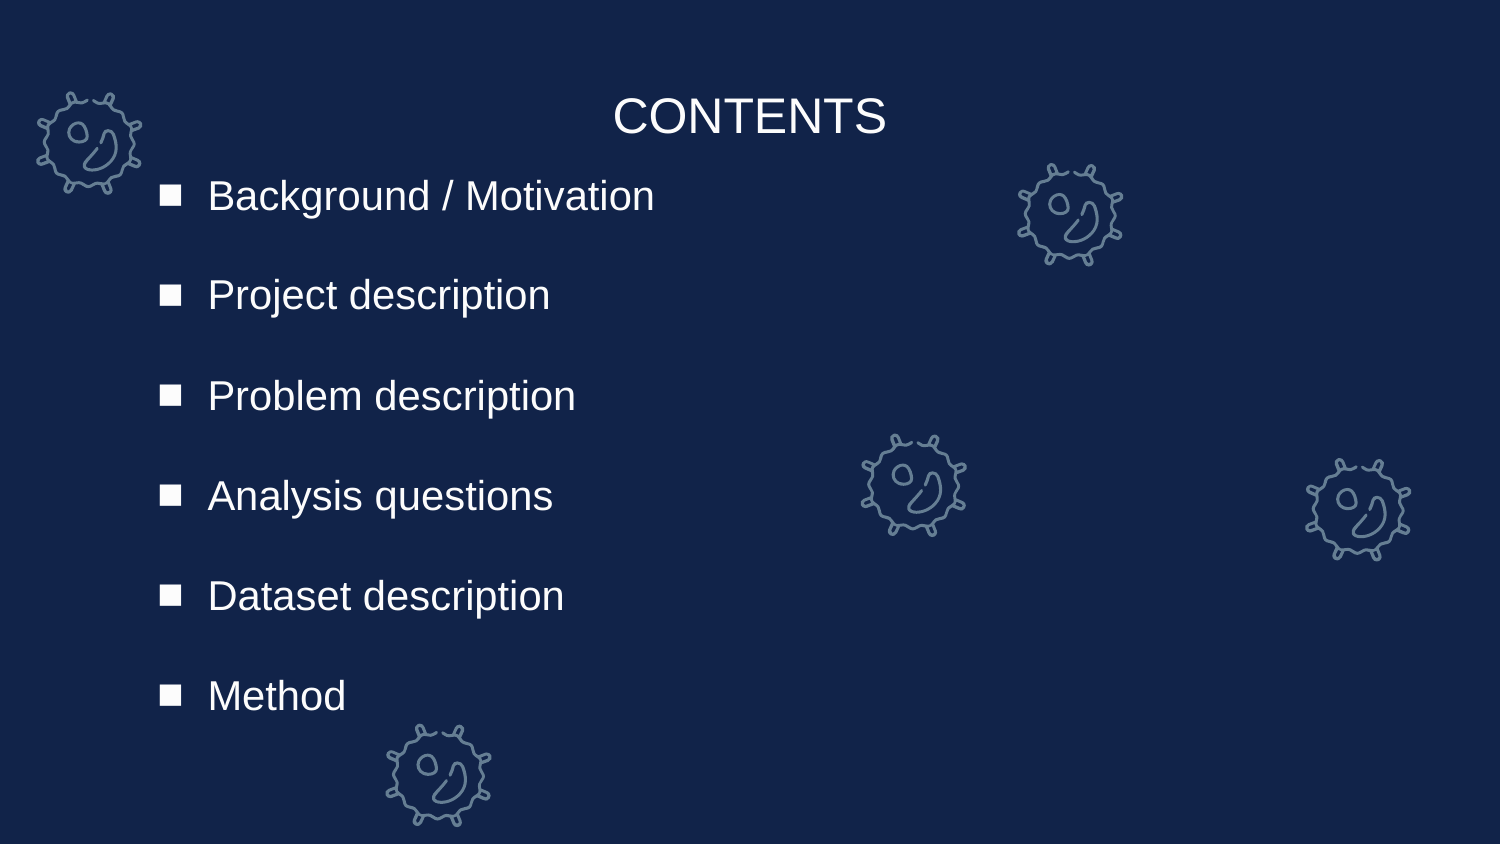

# CONTENTS

Background / Motivation

Project description

Problem description

Analysis questions

Dataset description

Method